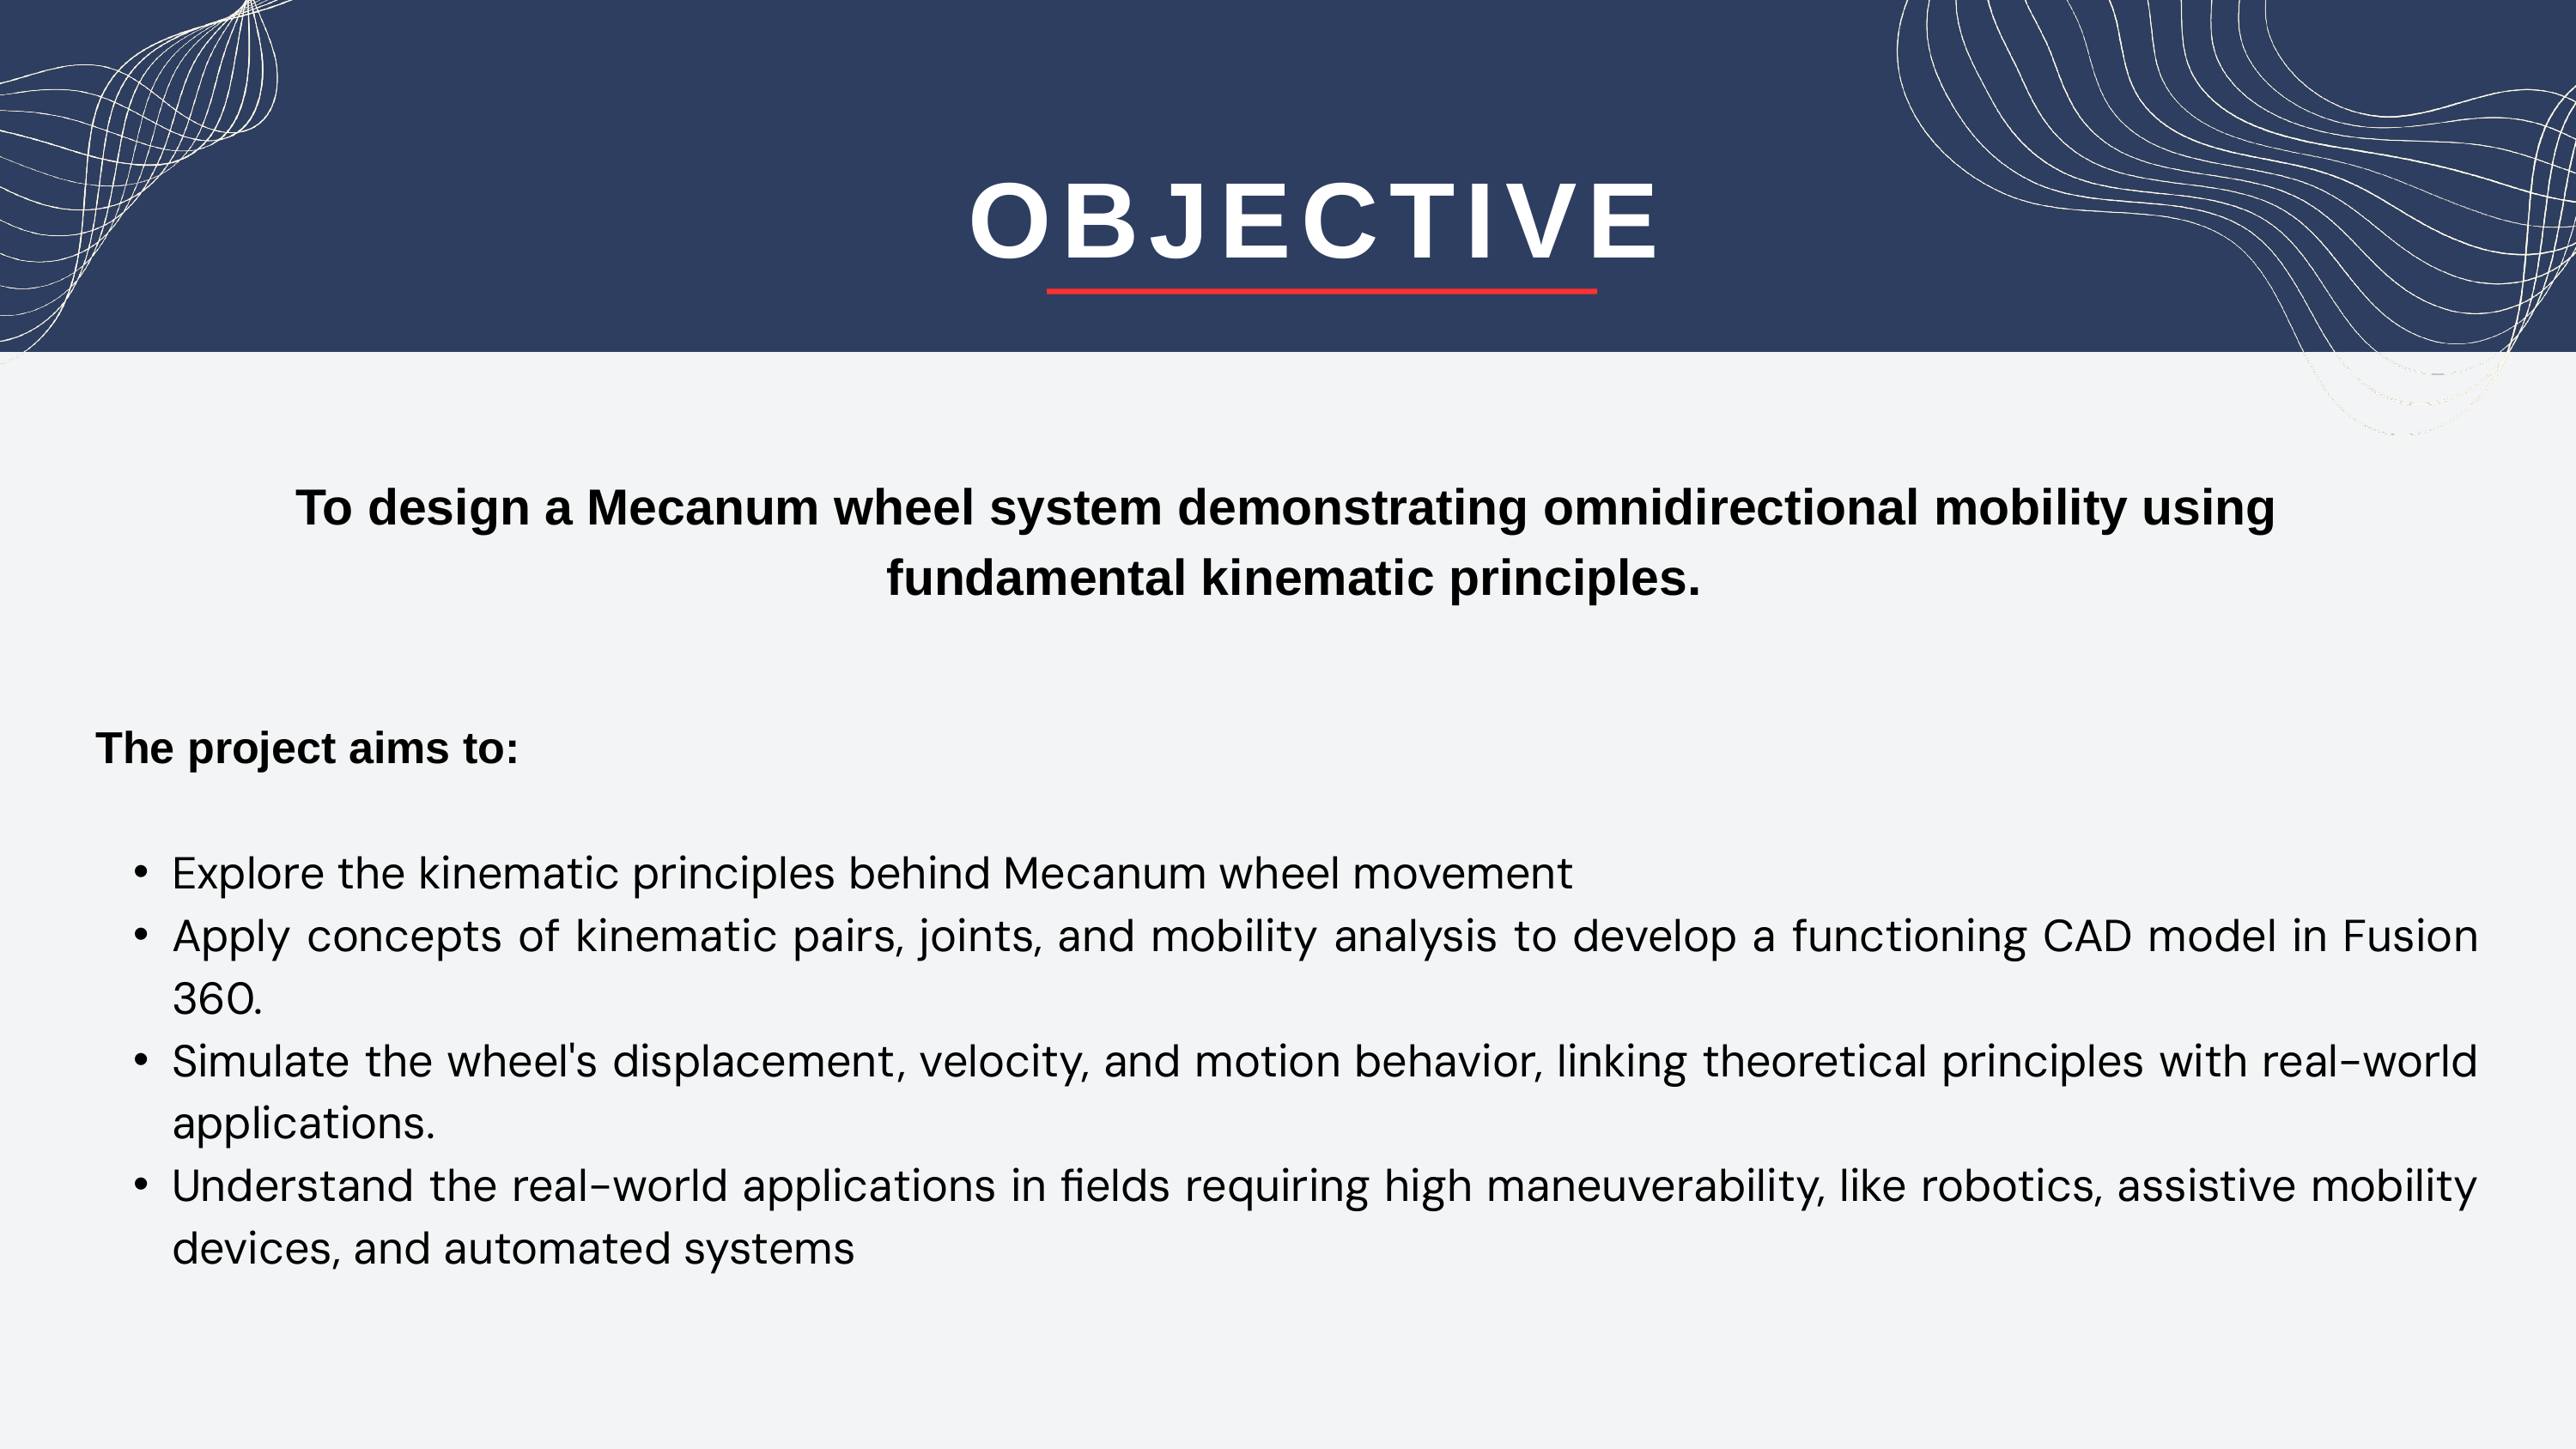

OBJECTIVE

To design a Mecanum wheel system demonstrating omnidirectional mobility using
 fundamental kinematic principles.

The project aims to:

Explore the kinematic principles behind Mecanum wheel movement
Apply concepts of kinematic pairs, joints, and mobility analysis to develop a functioning CAD model in Fusion 360.
Simulate the wheel's displacement, velocity, and motion behavior, linking theoretical principles with real-world applications.
Understand the real-world applications in fields requiring high maneuverability, like robotics, assistive mobility devices, and automated systems